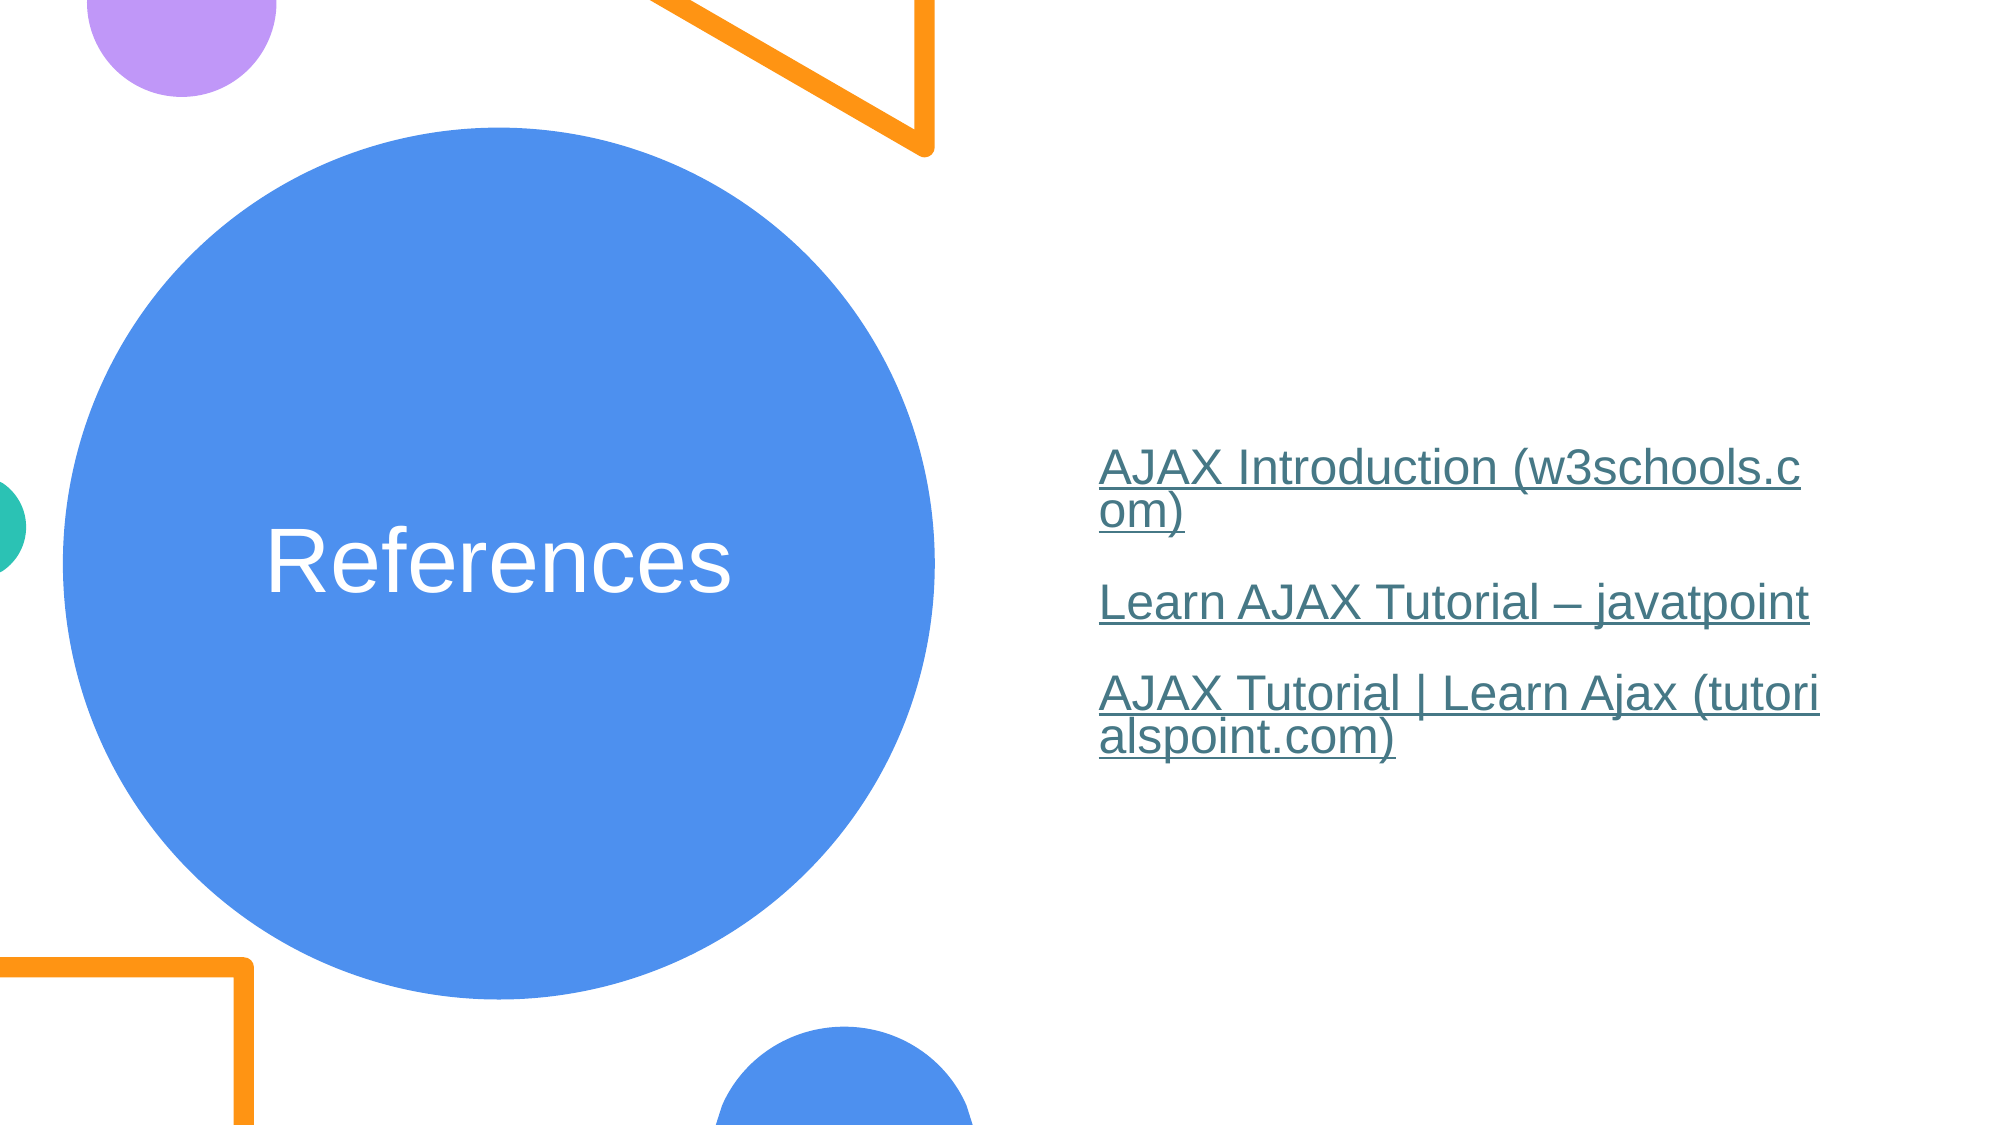

AJAX Introduction (w3schools.com)
Learn AJAX Tutorial – javatpoint
AJAX Tutorial | Learn Ajax (tutorialspoint.com)
# References